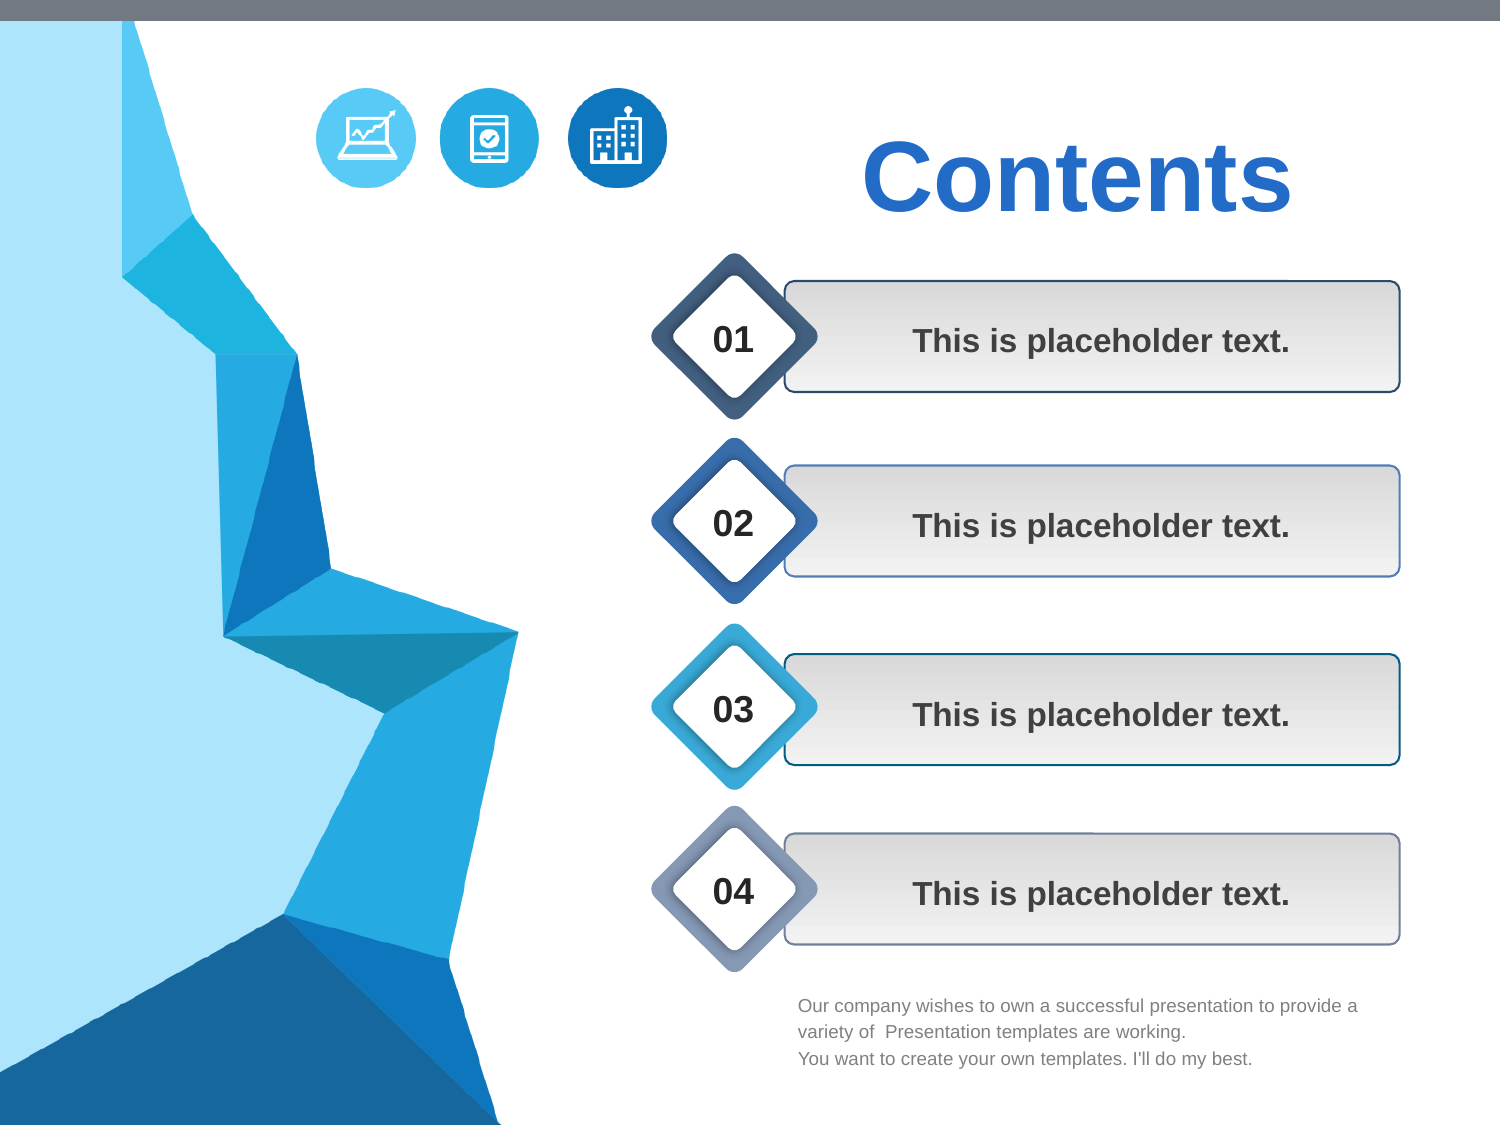

# Contents

This is placeholder text.
01

This is placeholder text.
02

This is placeholder text.
03

This is placeholder text.
04
Our company wishes to own a successful presentation to provide a
variety of  Presentation templates are working.
You want to create your own templates. I'll do my best.